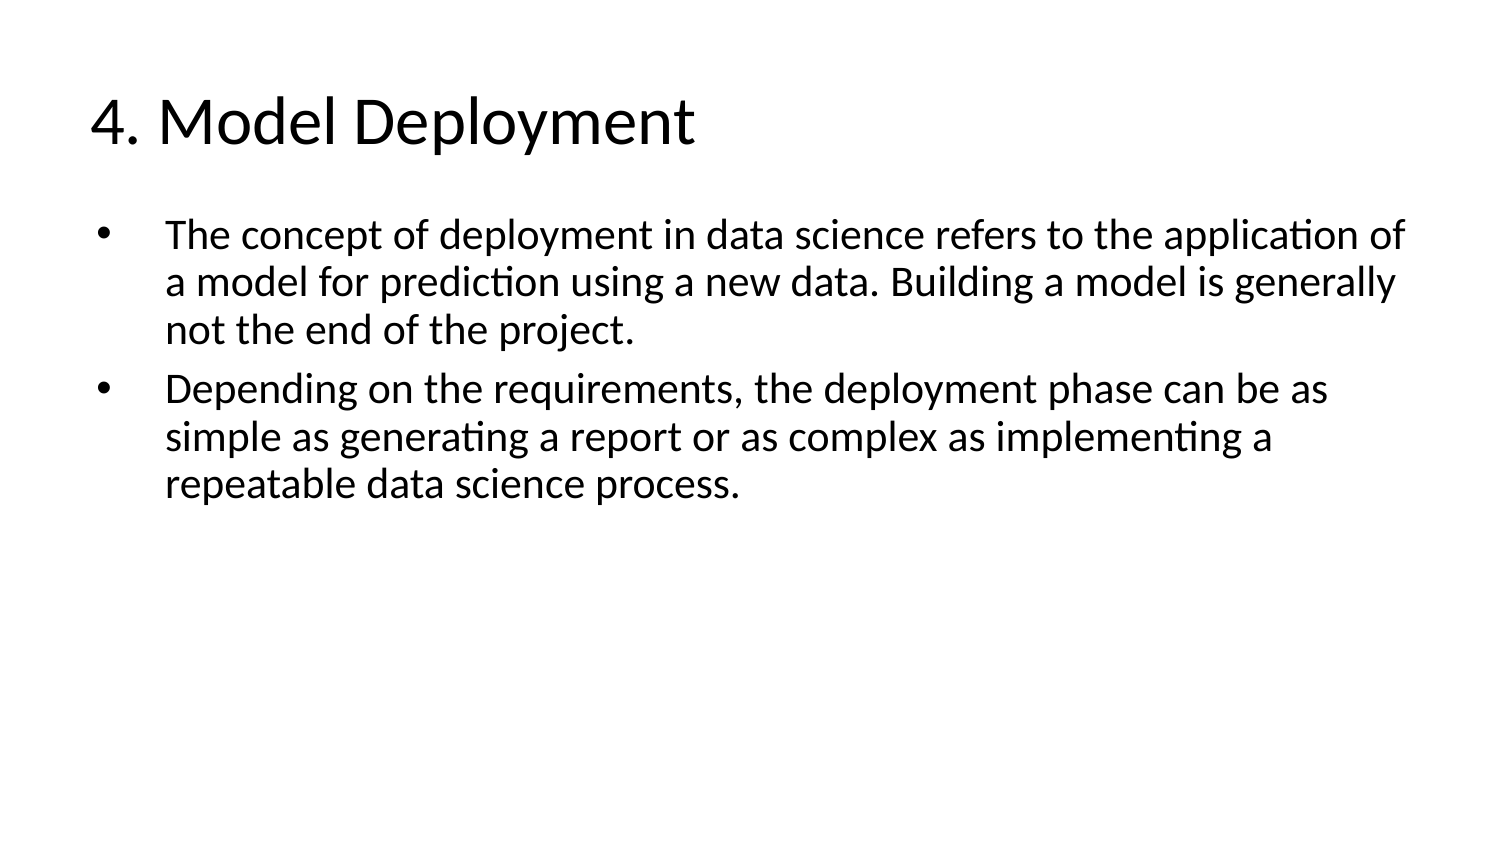

# 4. Model Deployment
The concept of deployment in data science refers to the application of a model for prediction using a new data. Building a model is generally not the end of the project.
Depending on the requirements, the deployment phase can be as simple as generating a report or as complex as implementing a repeatable data science process.